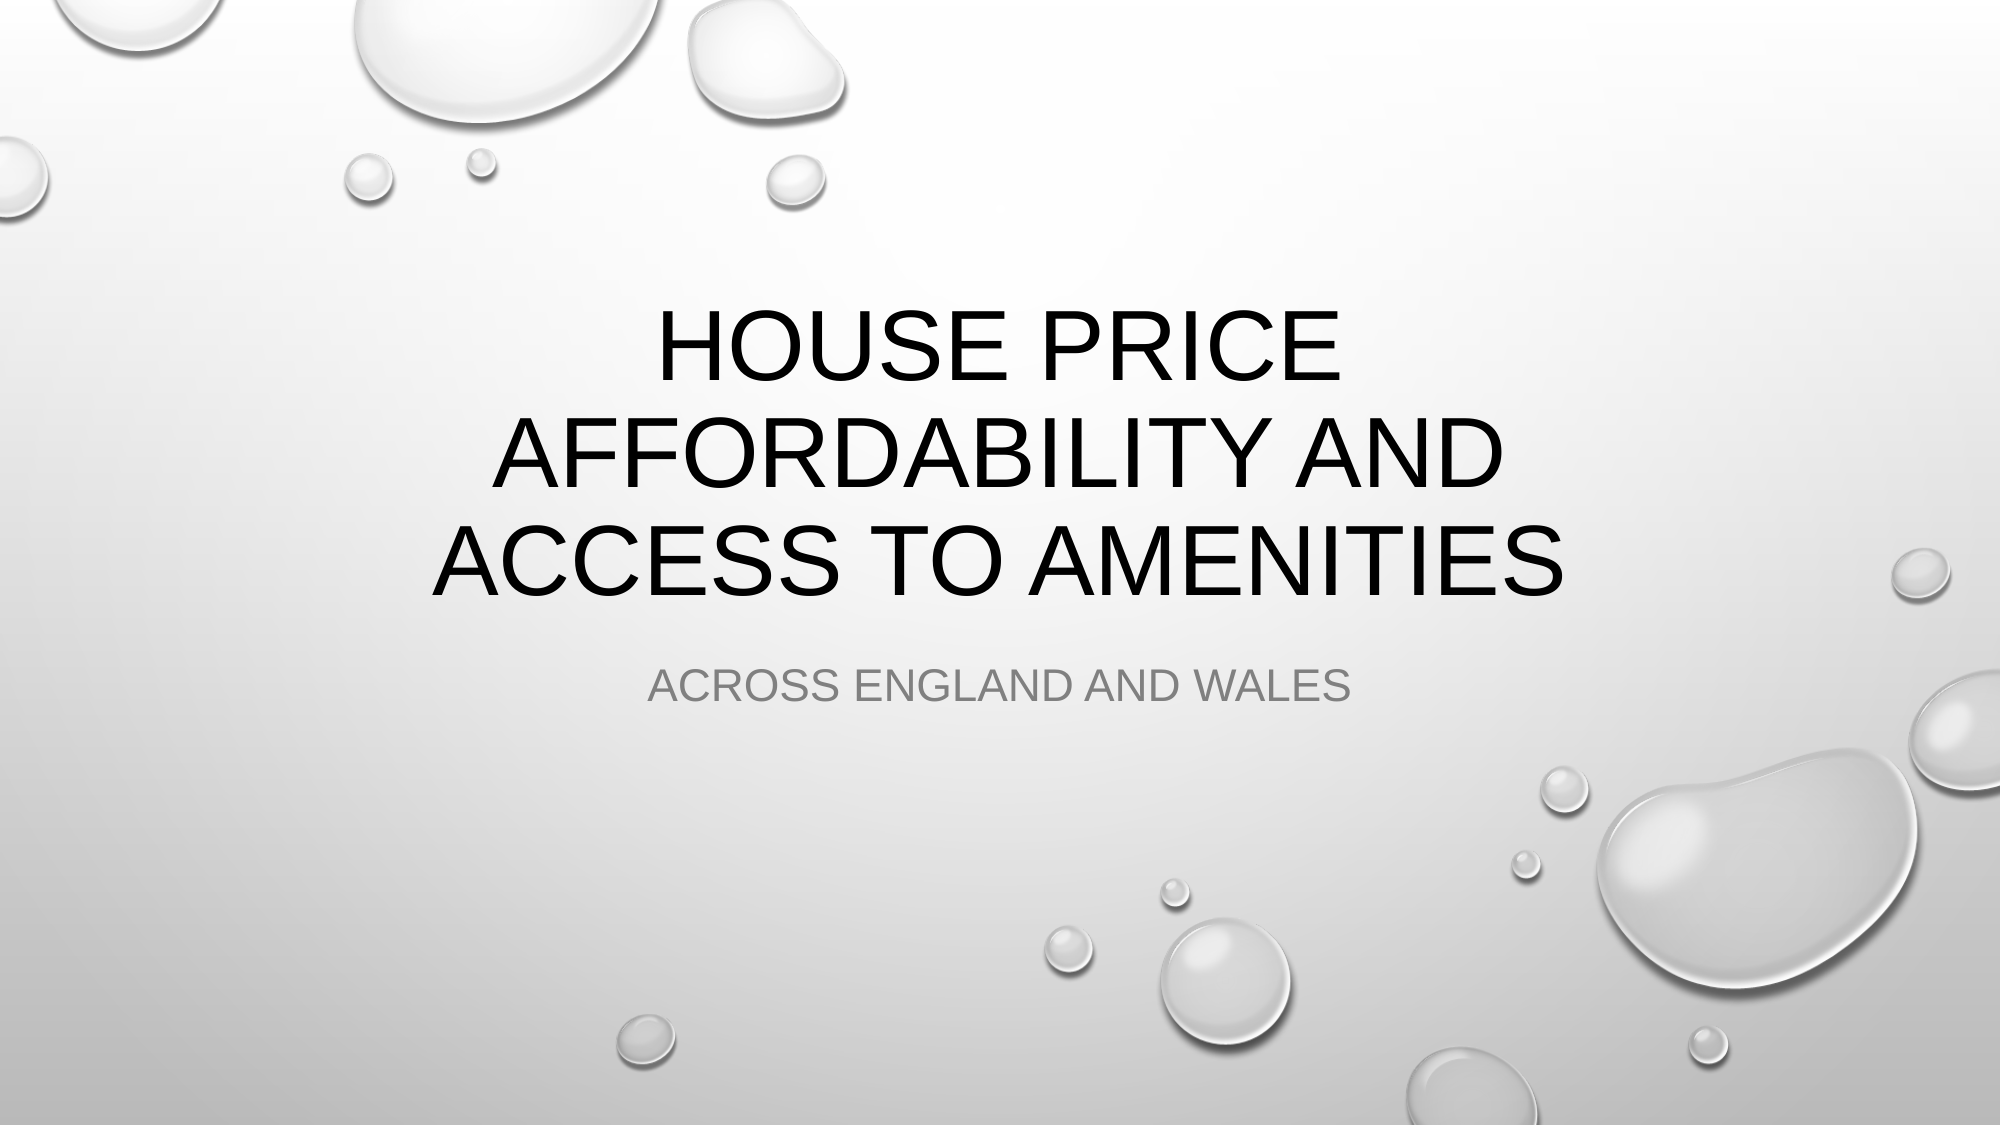

# House Price Affordability and access to amenities
Across England and wales